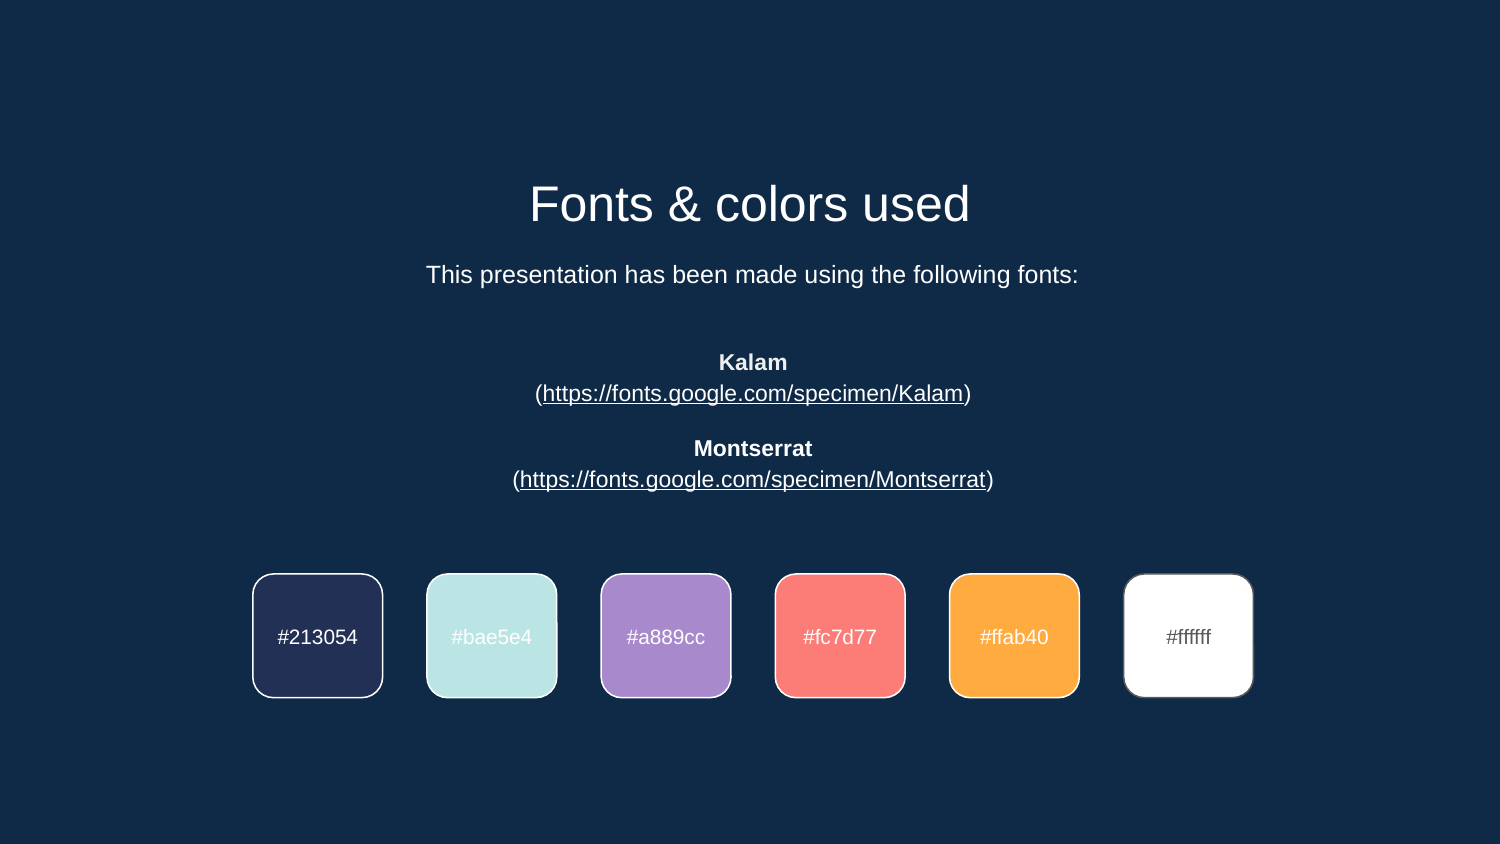

Fonts & colors used
This presentation has been made using the following fonts:

Kalam
(https://fonts.google.com/specimen/Kalam)

Montserrat
(https://fonts.google.com/specimen/Montserrat)

#213054
#bae5e4
#a889cc
#fc7d77

#ffab40

#ffffff